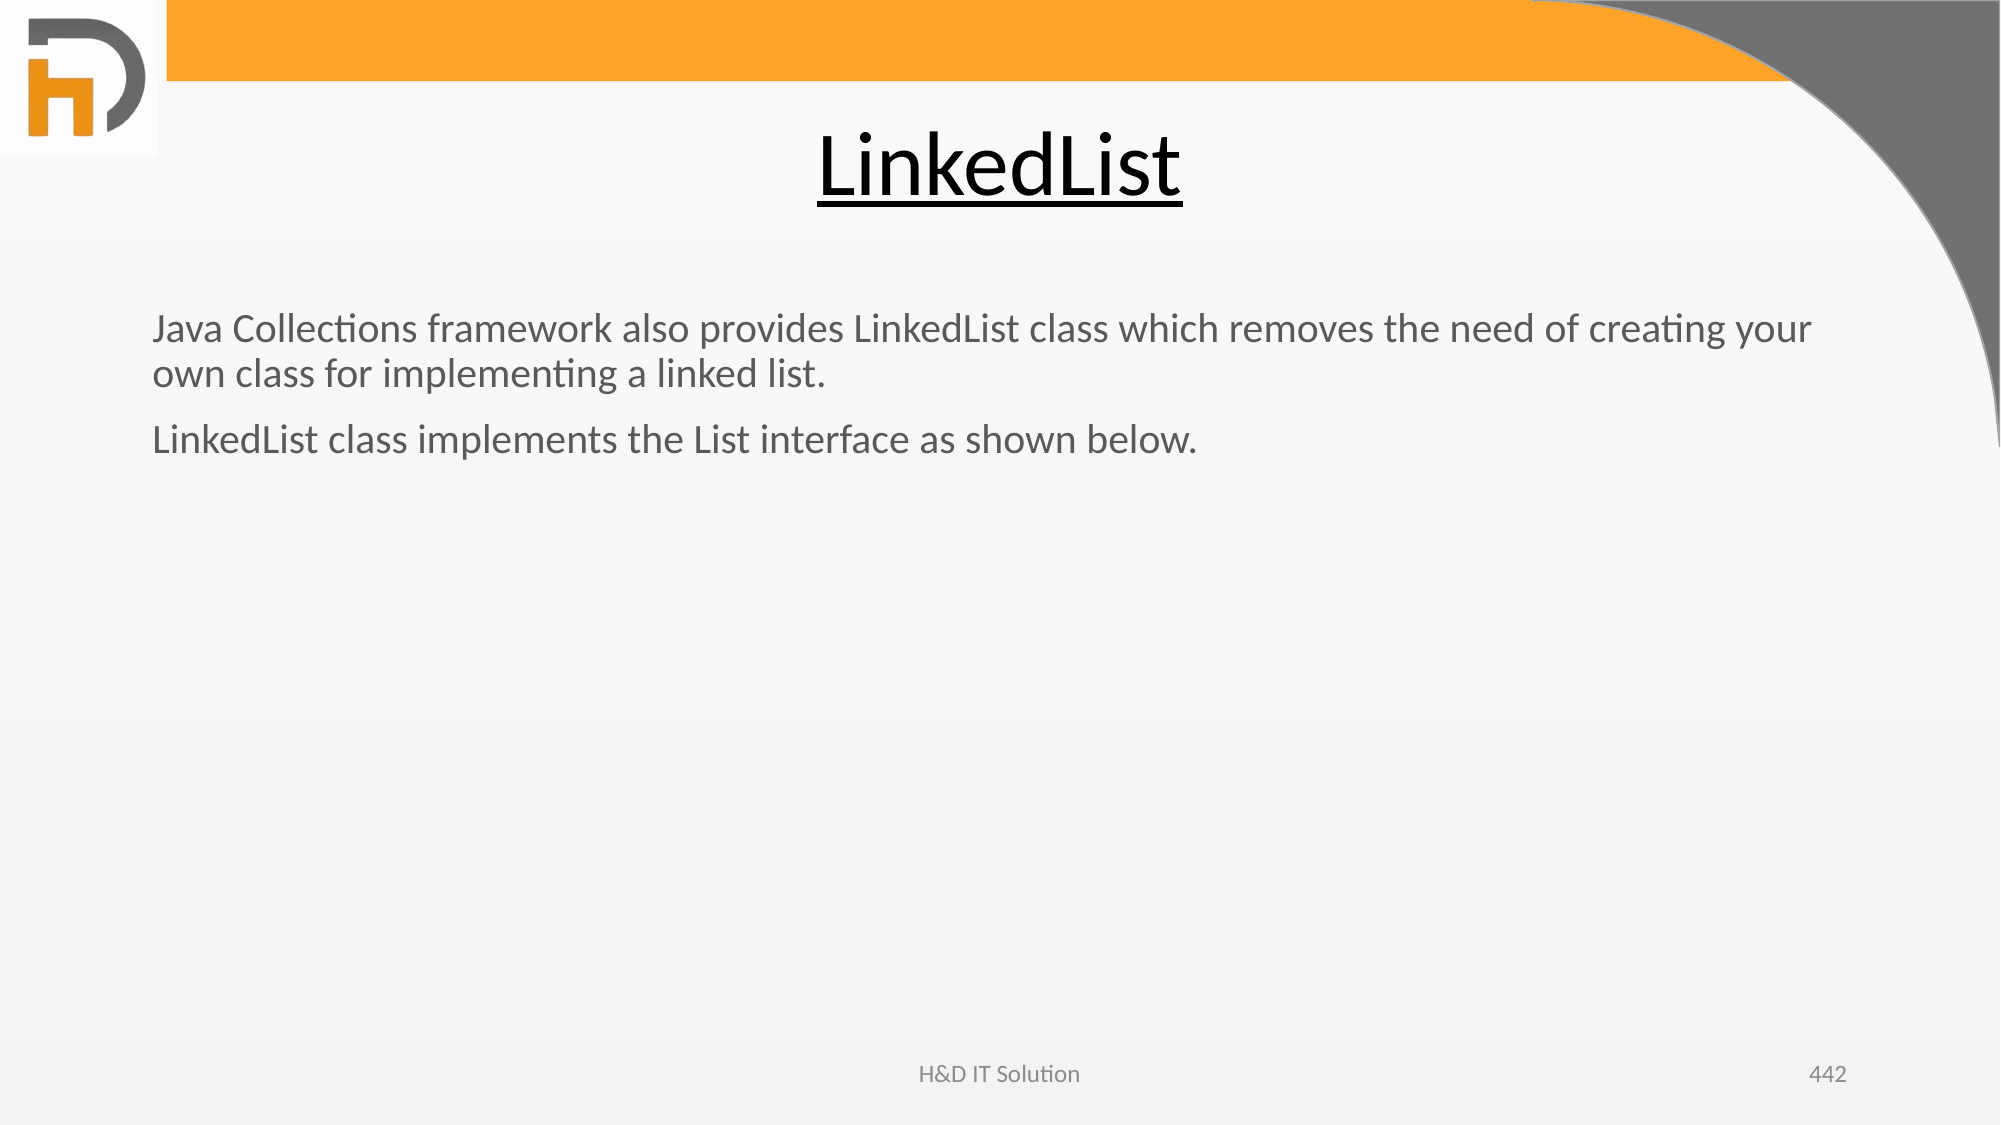

# LinkedList
Java Collections framework also provides LinkedList class which removes the need of creating your own class for implementing a linked list.
LinkedList class implements the List interface as shown below.

H&D IT Solution
442